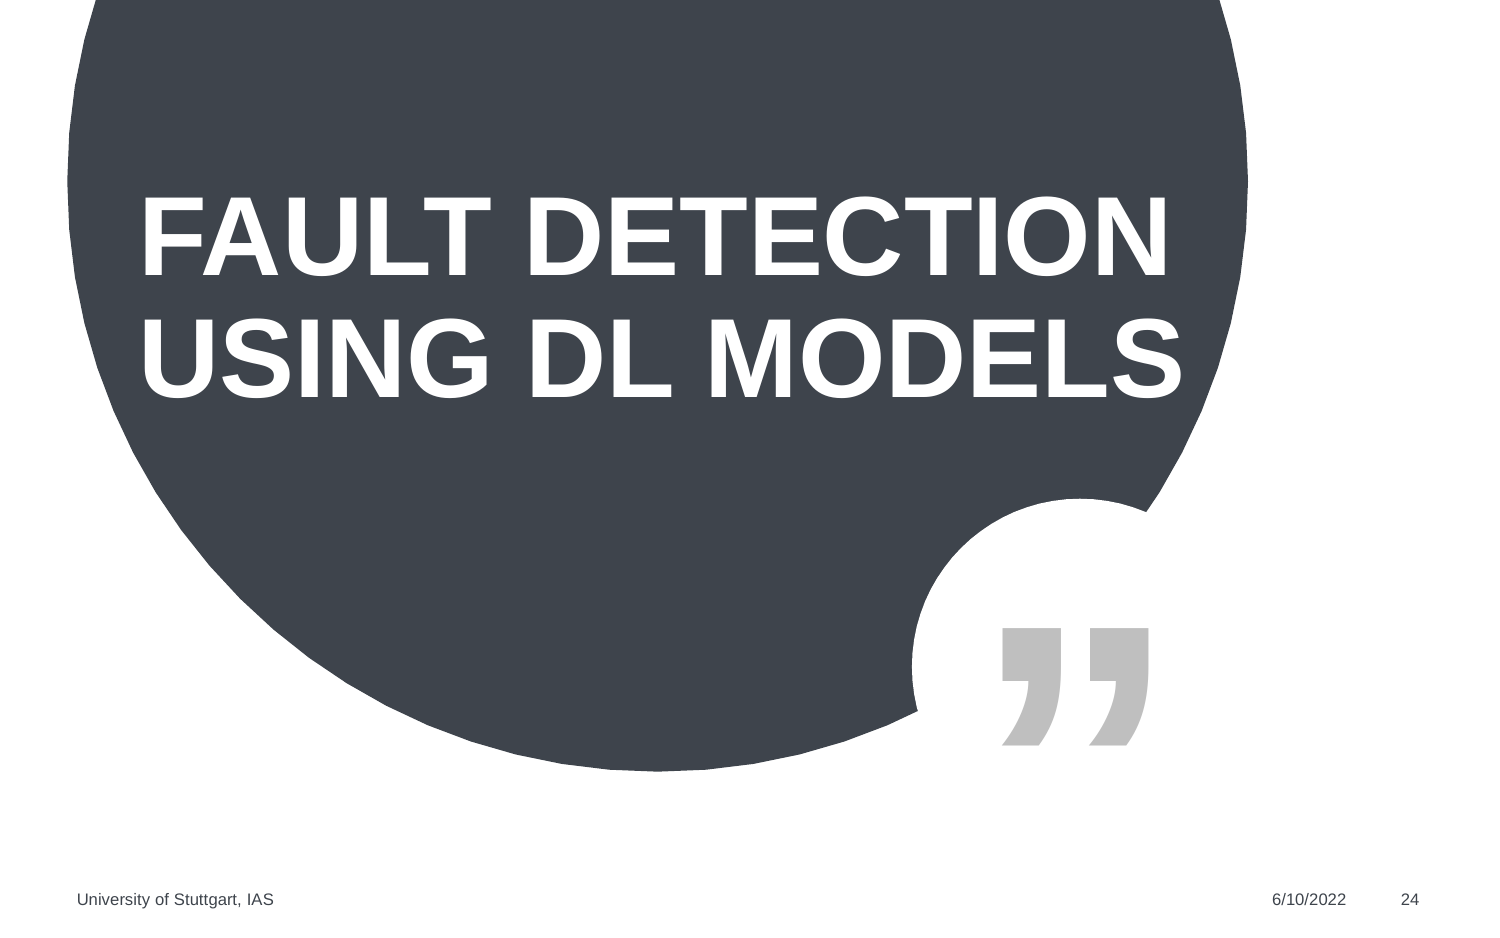

FAULT DETECTION USING DL MODELS
University of Stuttgart, IAS
6/10/2022
24